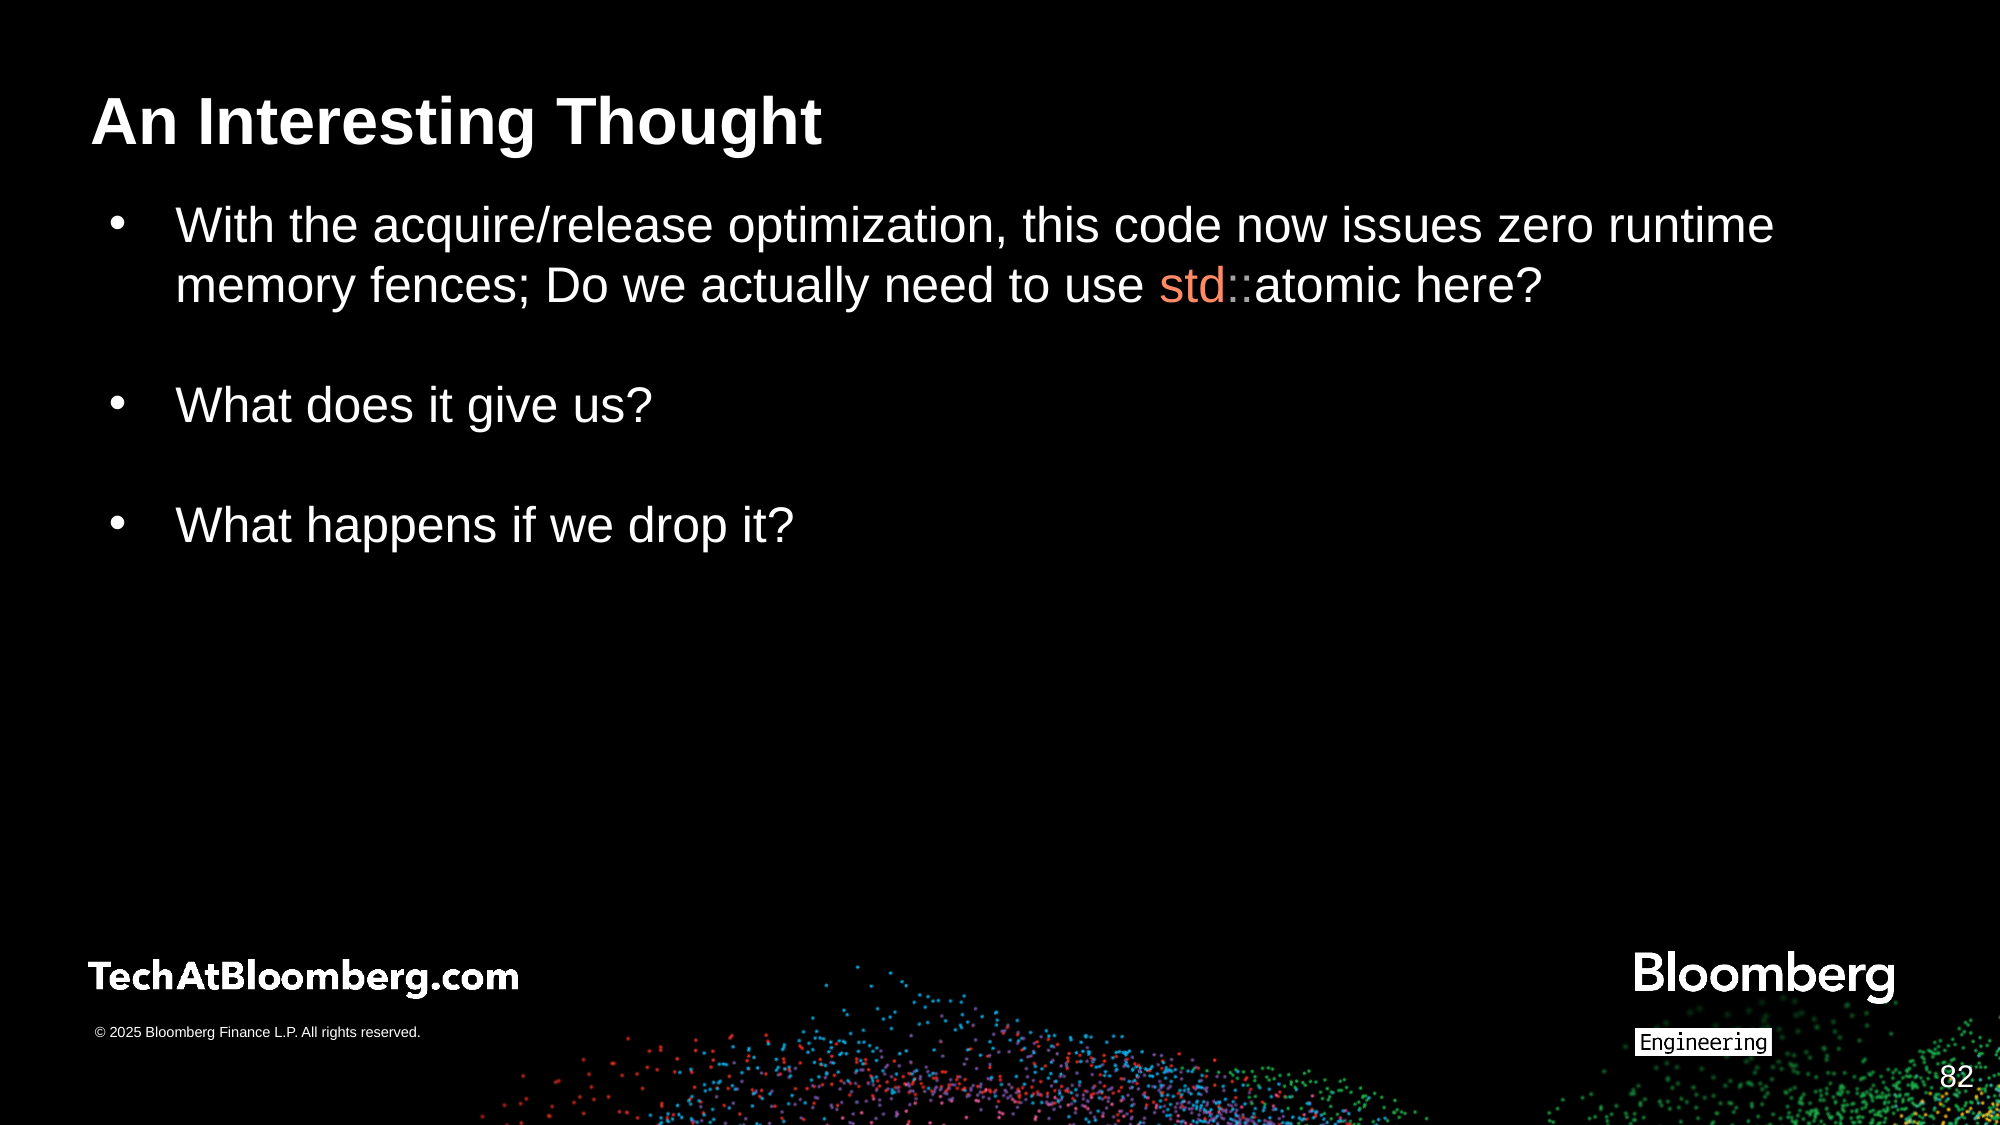

# An Interesting Thought
With the acquire/release optimization, this code now issues zero runtime memory fences; Do we actually need to use std::atomic here?

What does it give us?

What happens if we drop it?
82